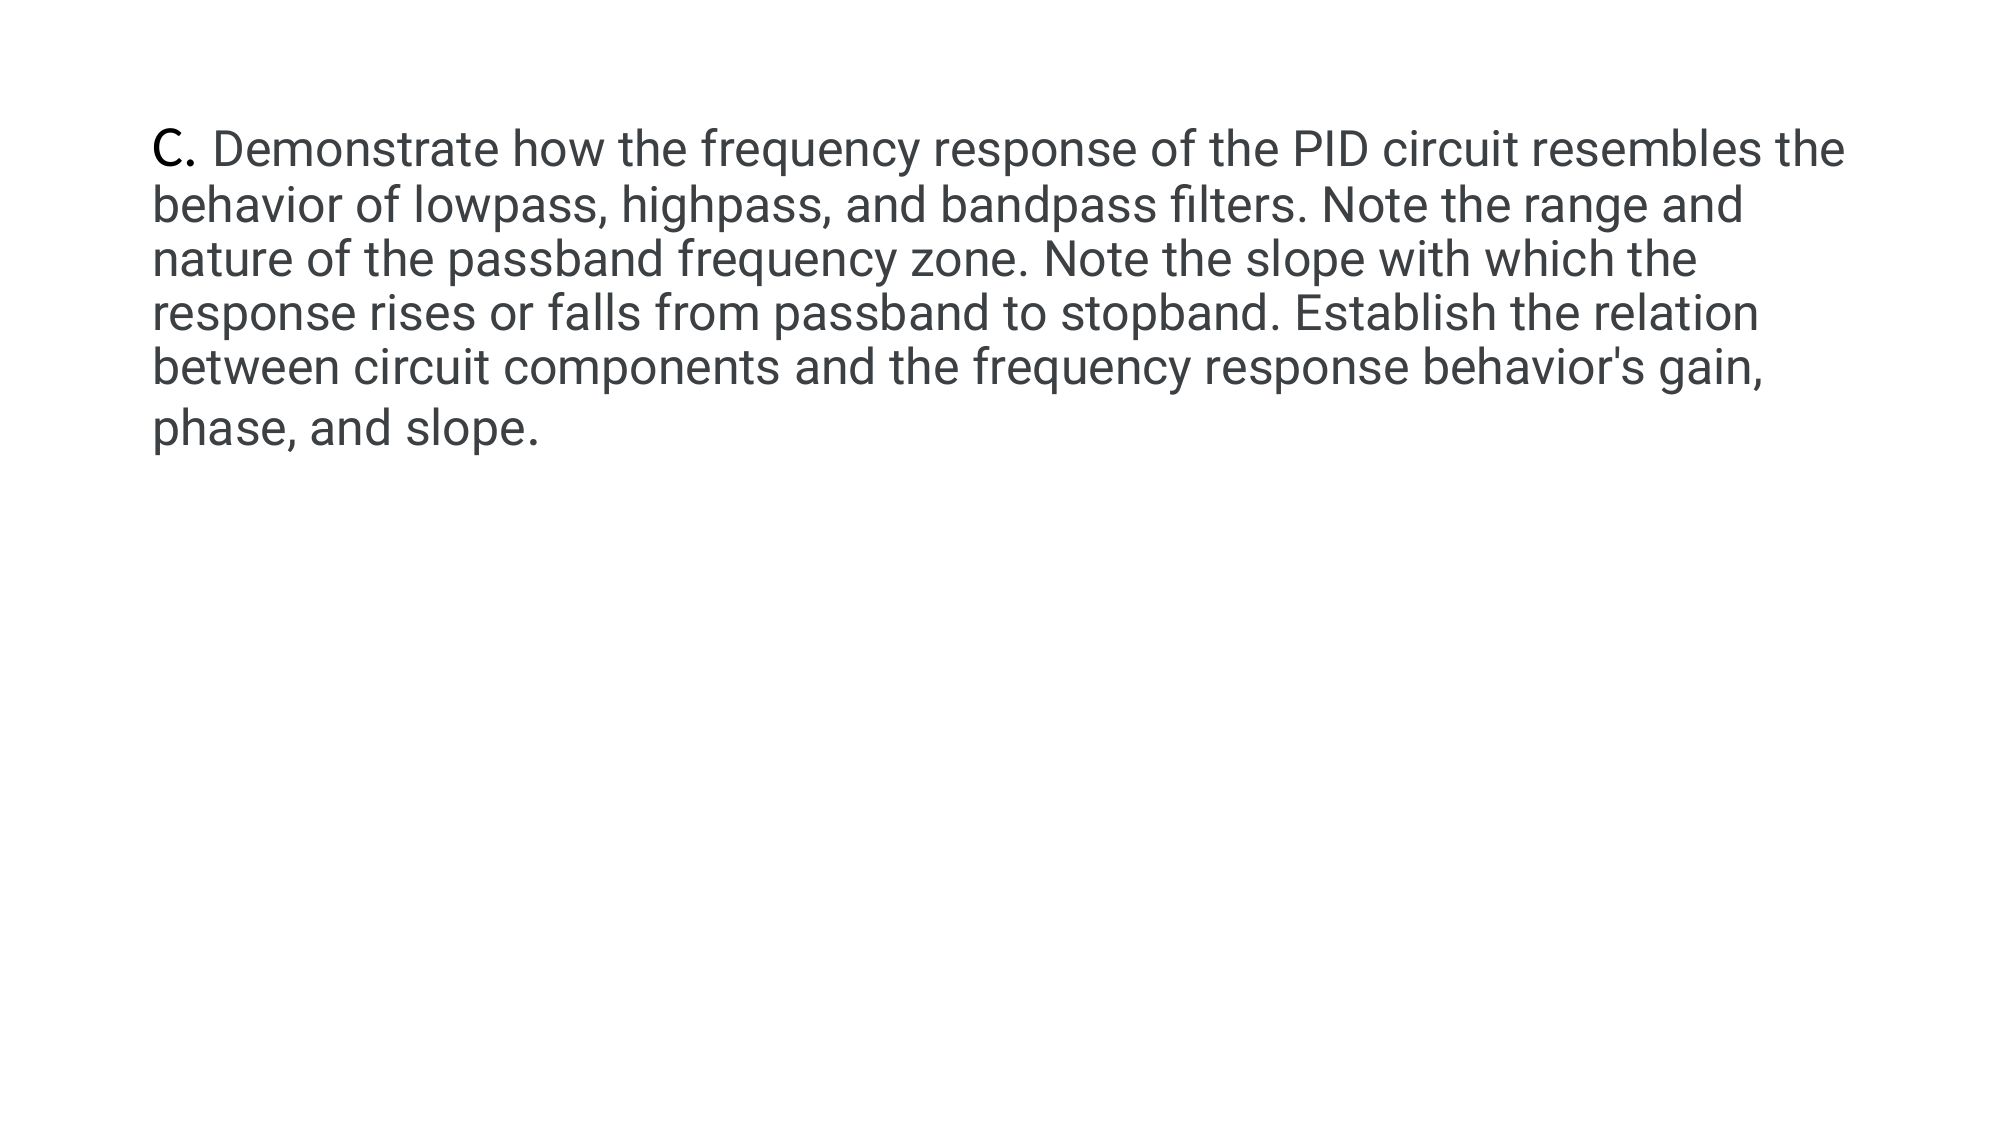

#
C. Demonstrate how the frequency response of the PID circuit resembles the behavior of lowpass, highpass, and bandpass filters. Note the range and nature of the passband frequency zone. Note the slope with which the response rises or falls from passband to stopband. Establish the relation between circuit components and the frequency response behavior's gain, phase, and slope.